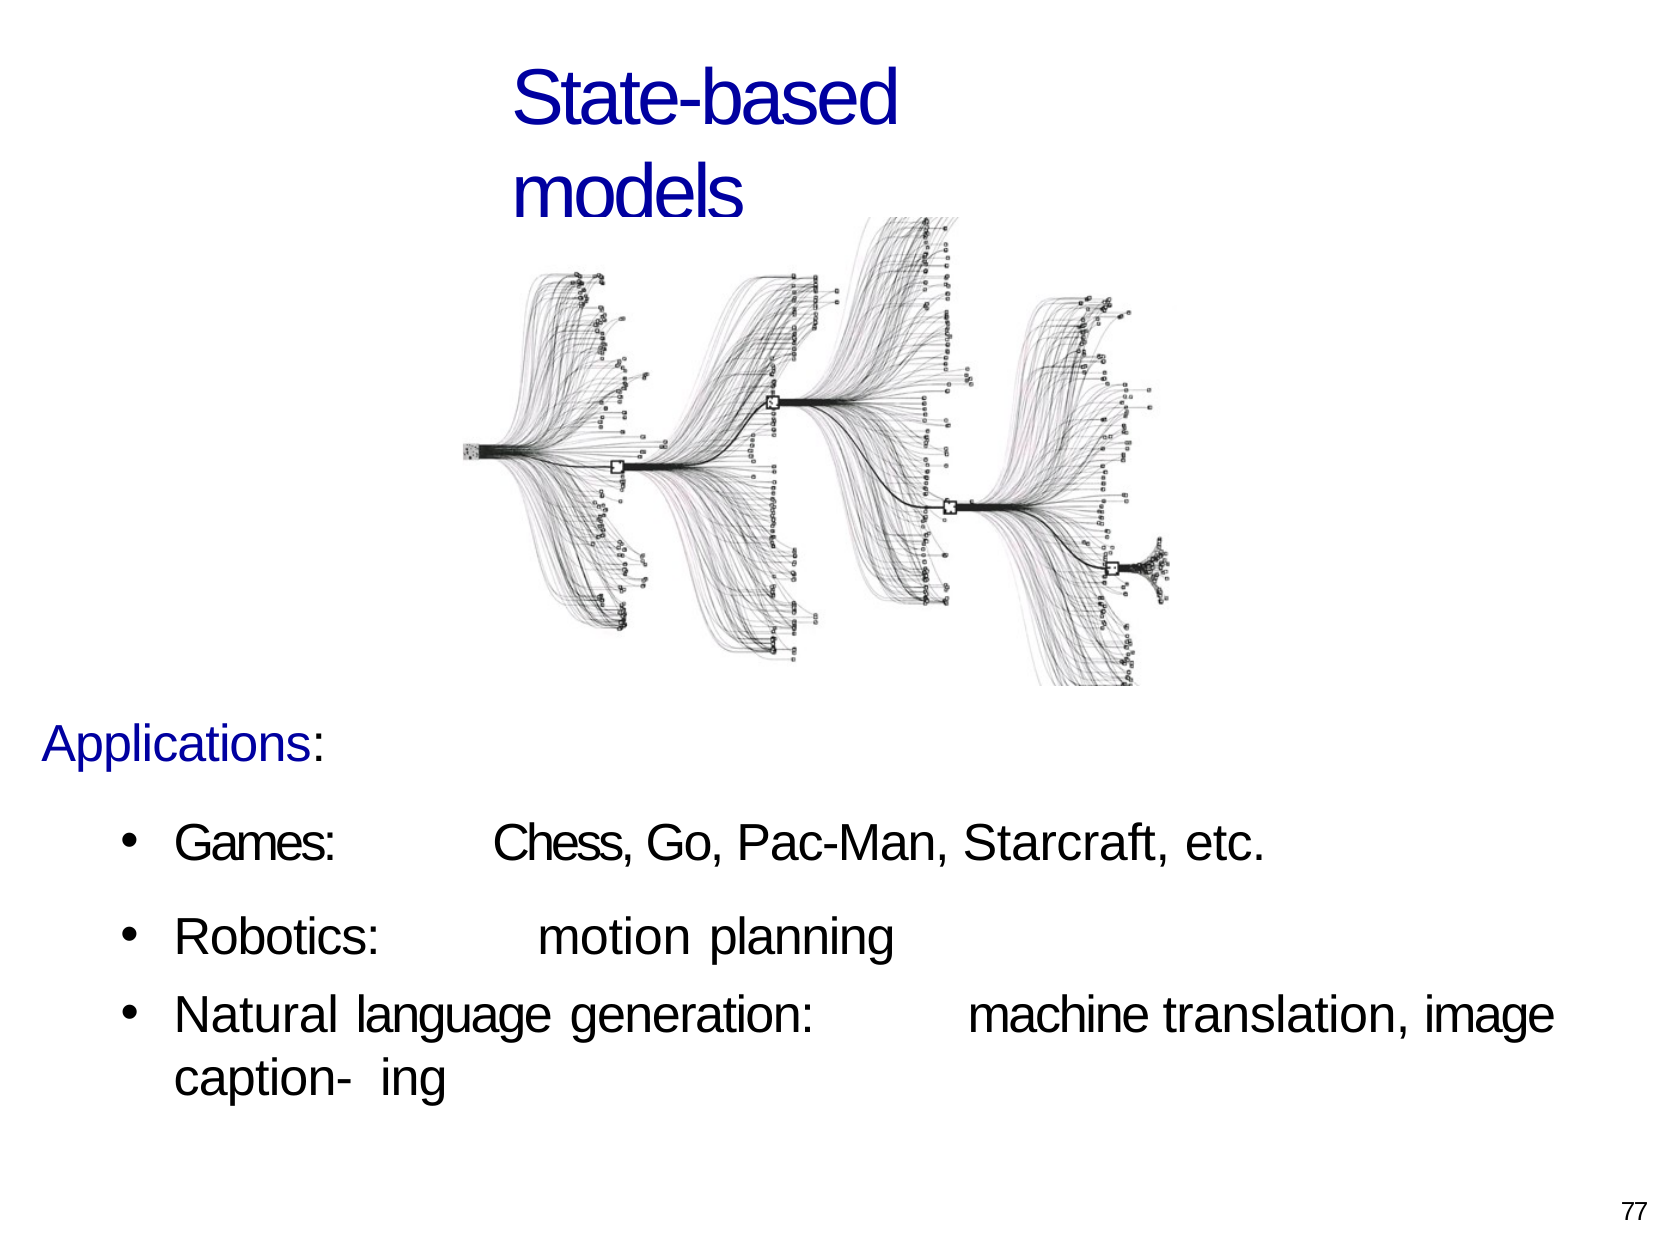

# State-based models

Applications:
Games:	Chess, Go, Pac-Man, Starcraft, etc.
Robotics:	motion planning
Natural language generation:	machine translation, image caption-  ing
77